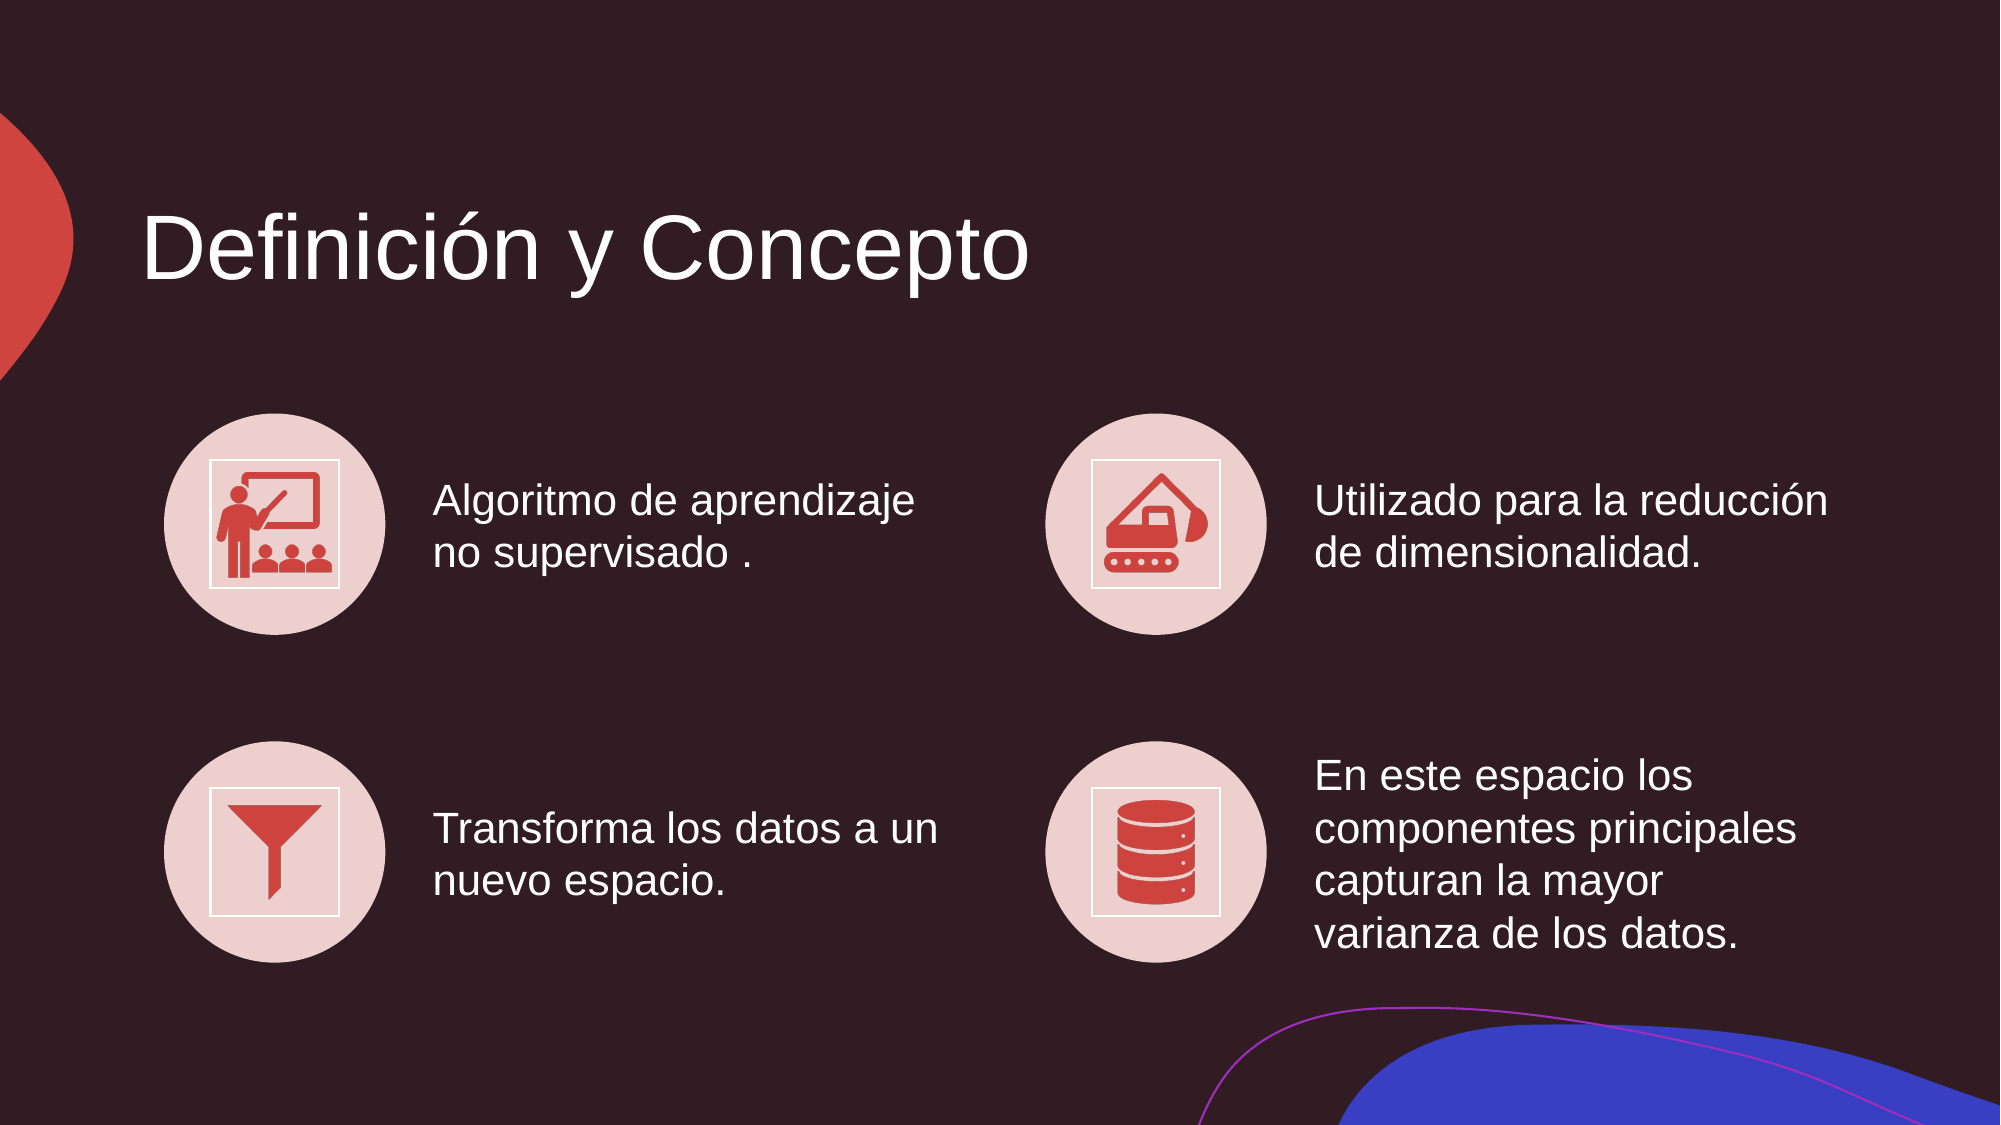

# Definición y Concepto
Algoritmo de aprendizaje no supervisado .
Utilizado para la reducción de dimensionalidad.
Transforma los datos a un nuevo espacio.
En este espacio los componentes principales capturan la mayor varianza de los datos.